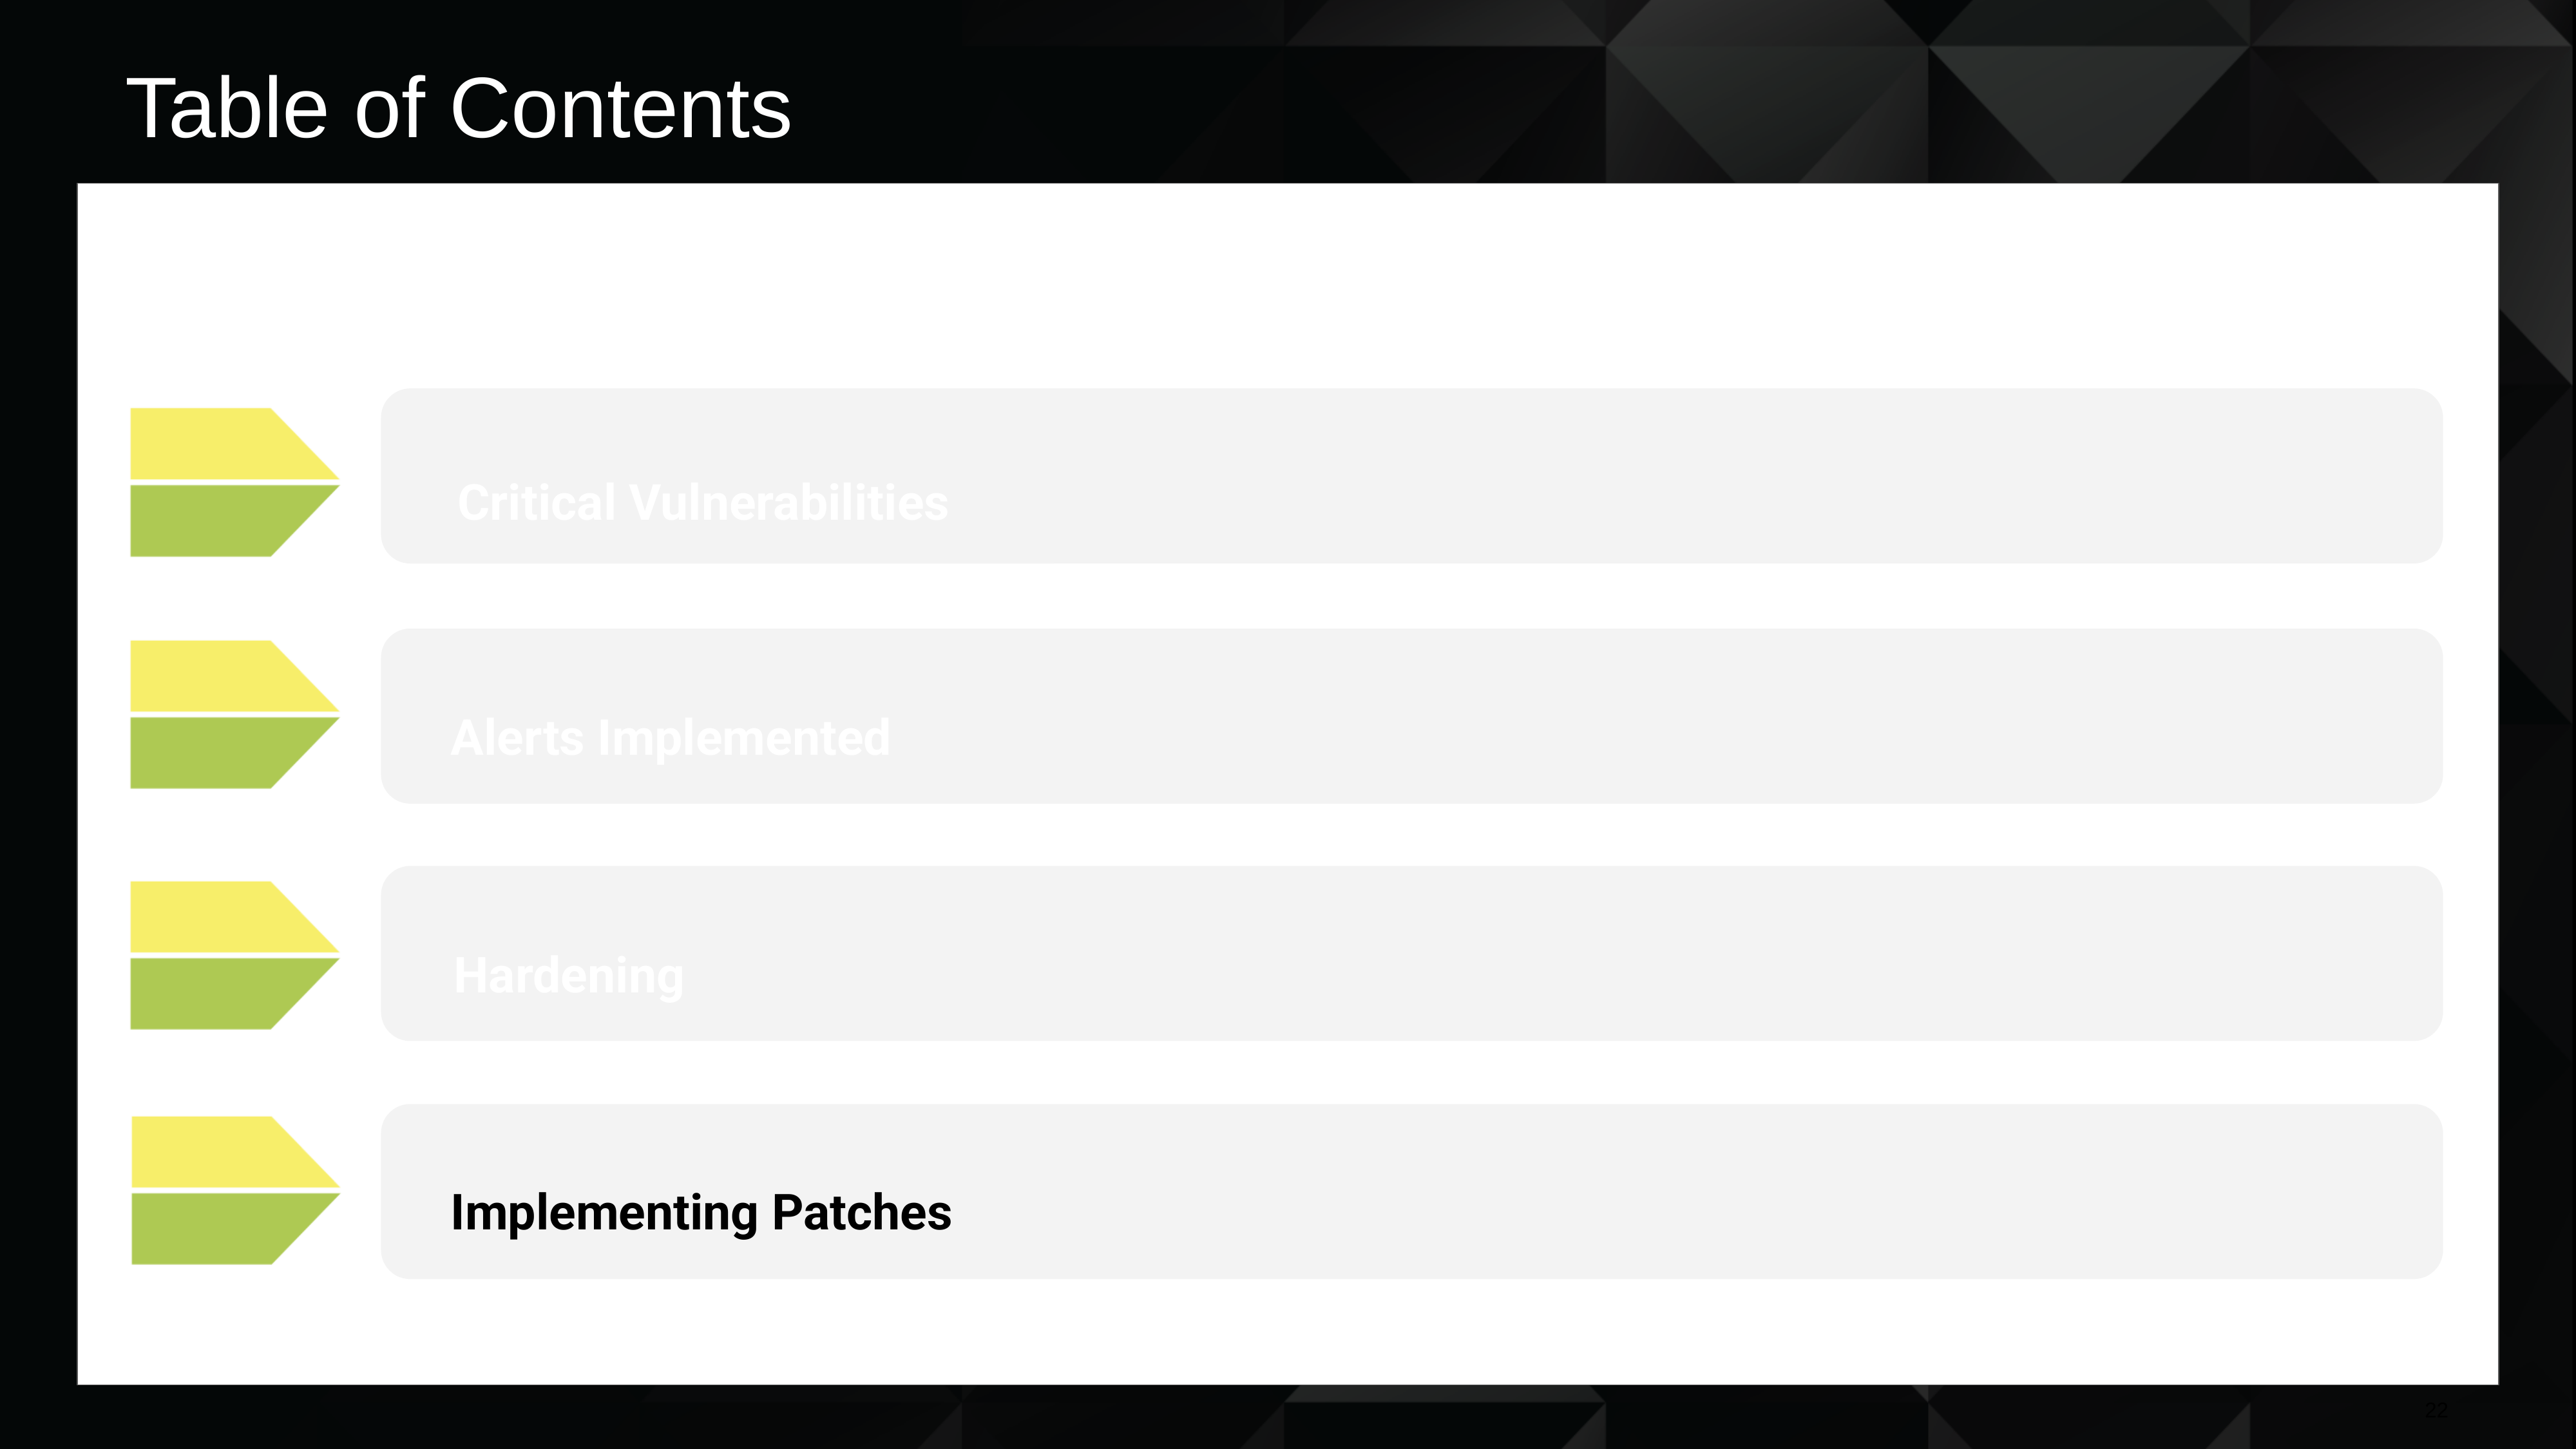

# Table of Contents
This document contains the following resources:
Critical Vulnerabilities
Alerts Implemented
Hardening
Implementing Patches
22